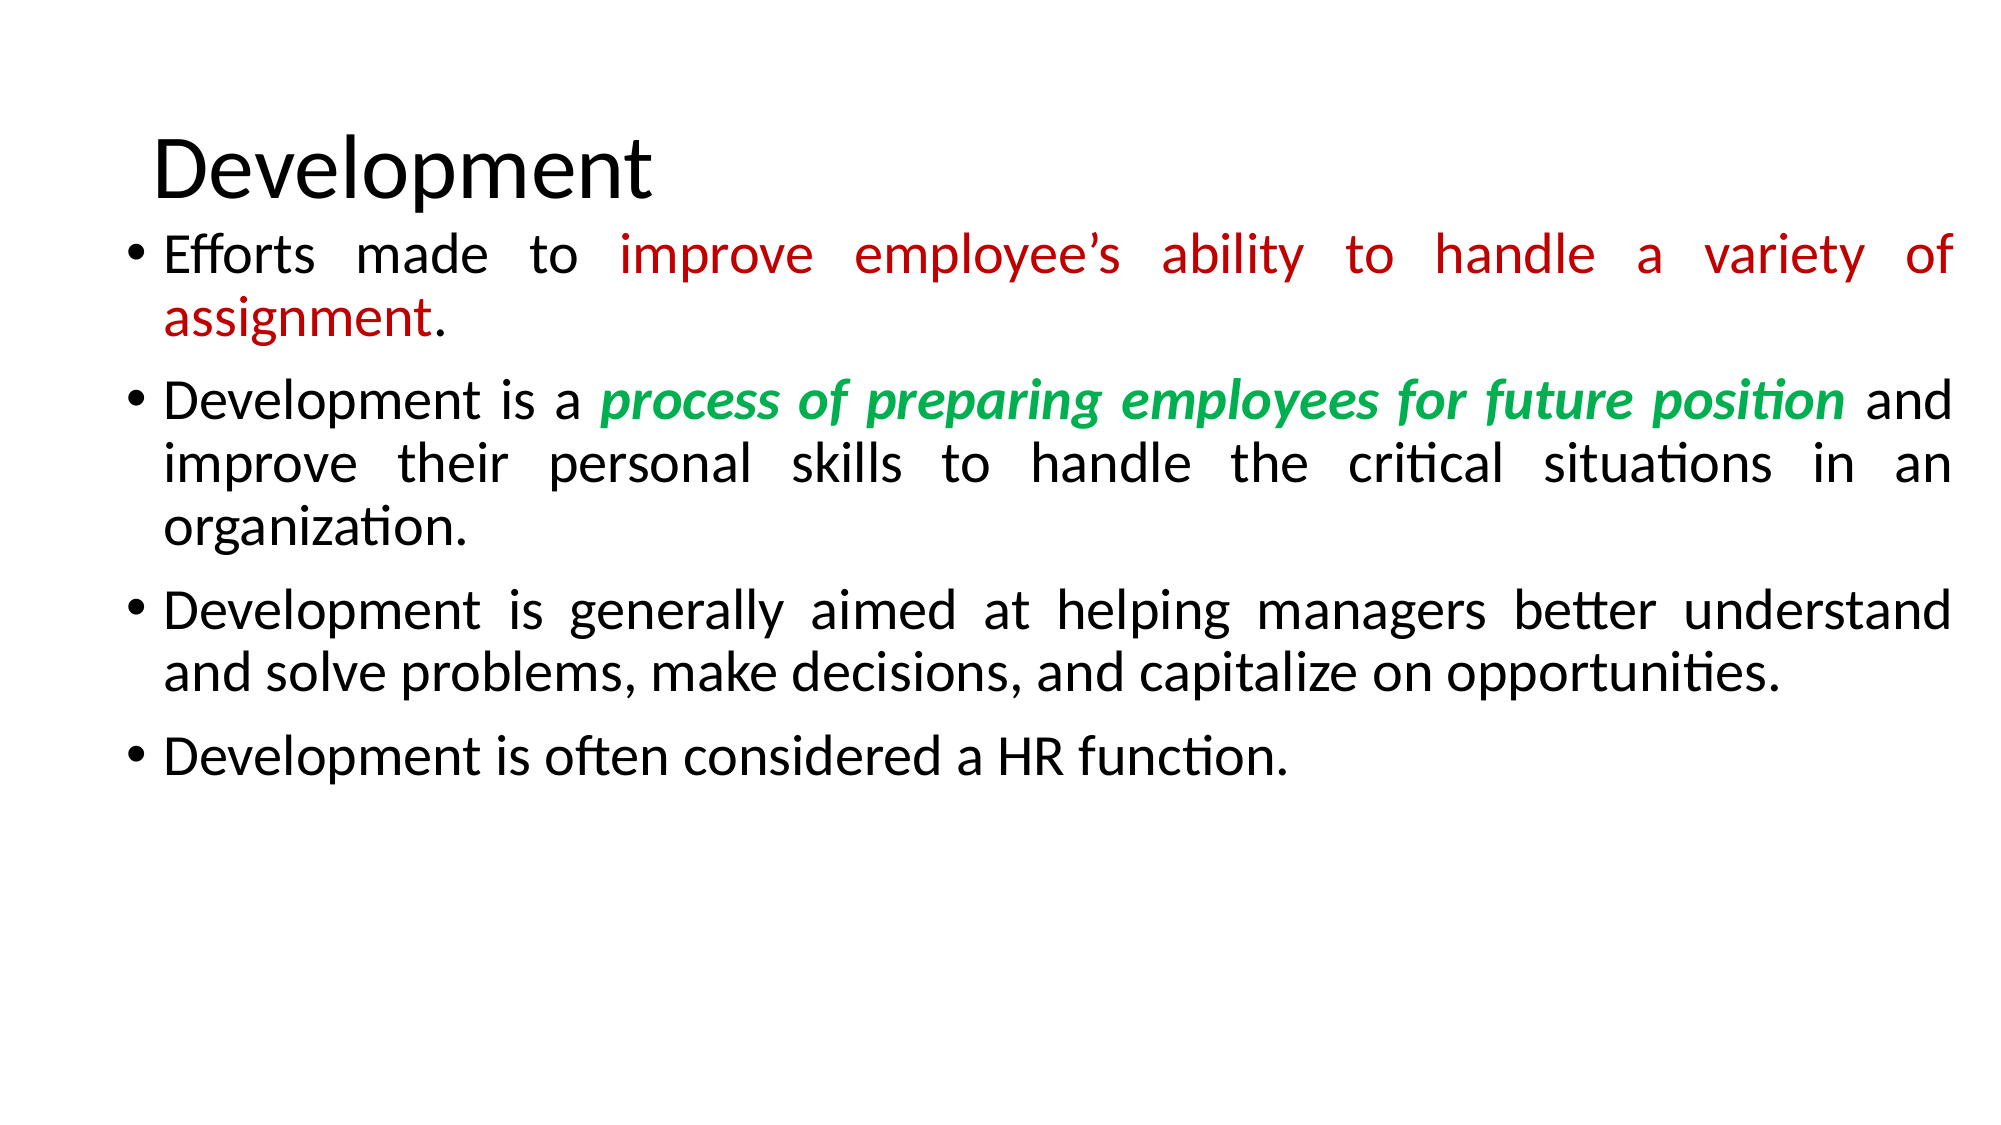

# Development
Efforts made to improve employee’s ability to handle a variety of assignment.
Development is a process of preparing employees for future position and improve their personal skills to handle the critical situations in an organization.
Development is generally aimed at helping managers better understand and solve problems, make decisions, and capitalize on opportunities.
Development is often considered a HR function.